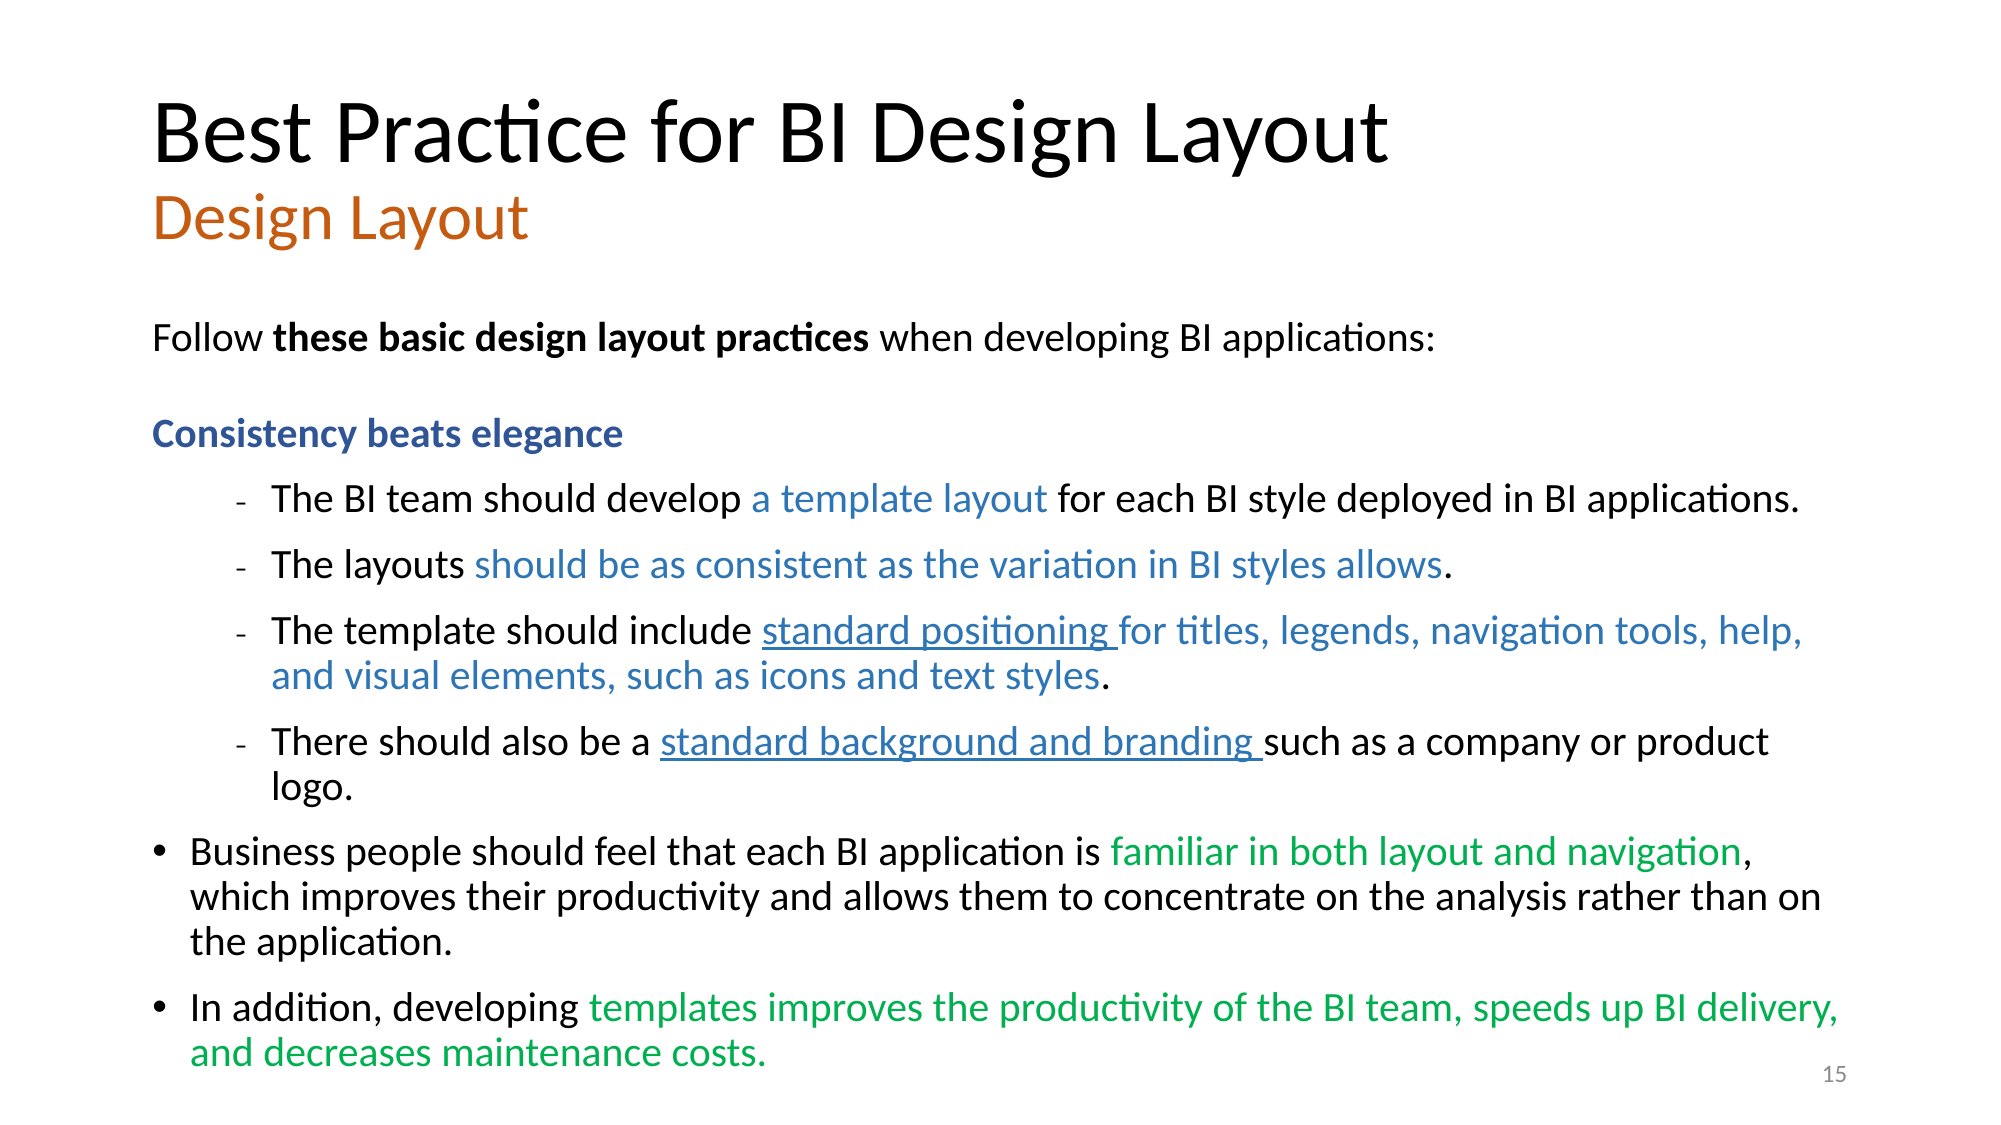

# Best Practice for BI Design Layout Design Layout
Follow these basic design layout practices when developing BI applications:
Consistency beats elegance
The BI team should develop a template layout for each BI style deployed in BI applications.
The layouts should be as consistent as the variation in BI styles allows.
The template should include standard positioning for titles, legends, navigation tools, help, and visual elements, such as icons and text styles.
There should also be a standard background and branding such as a company or product logo.
Business people should feel that each BI application is familiar in both layout and navigation, which improves their productivity and allows them to concentrate on the analysis rather than on the application.
In addition, developing templates improves the productivity of the BI team, speeds up BI delivery, and decreases maintenance costs.
15